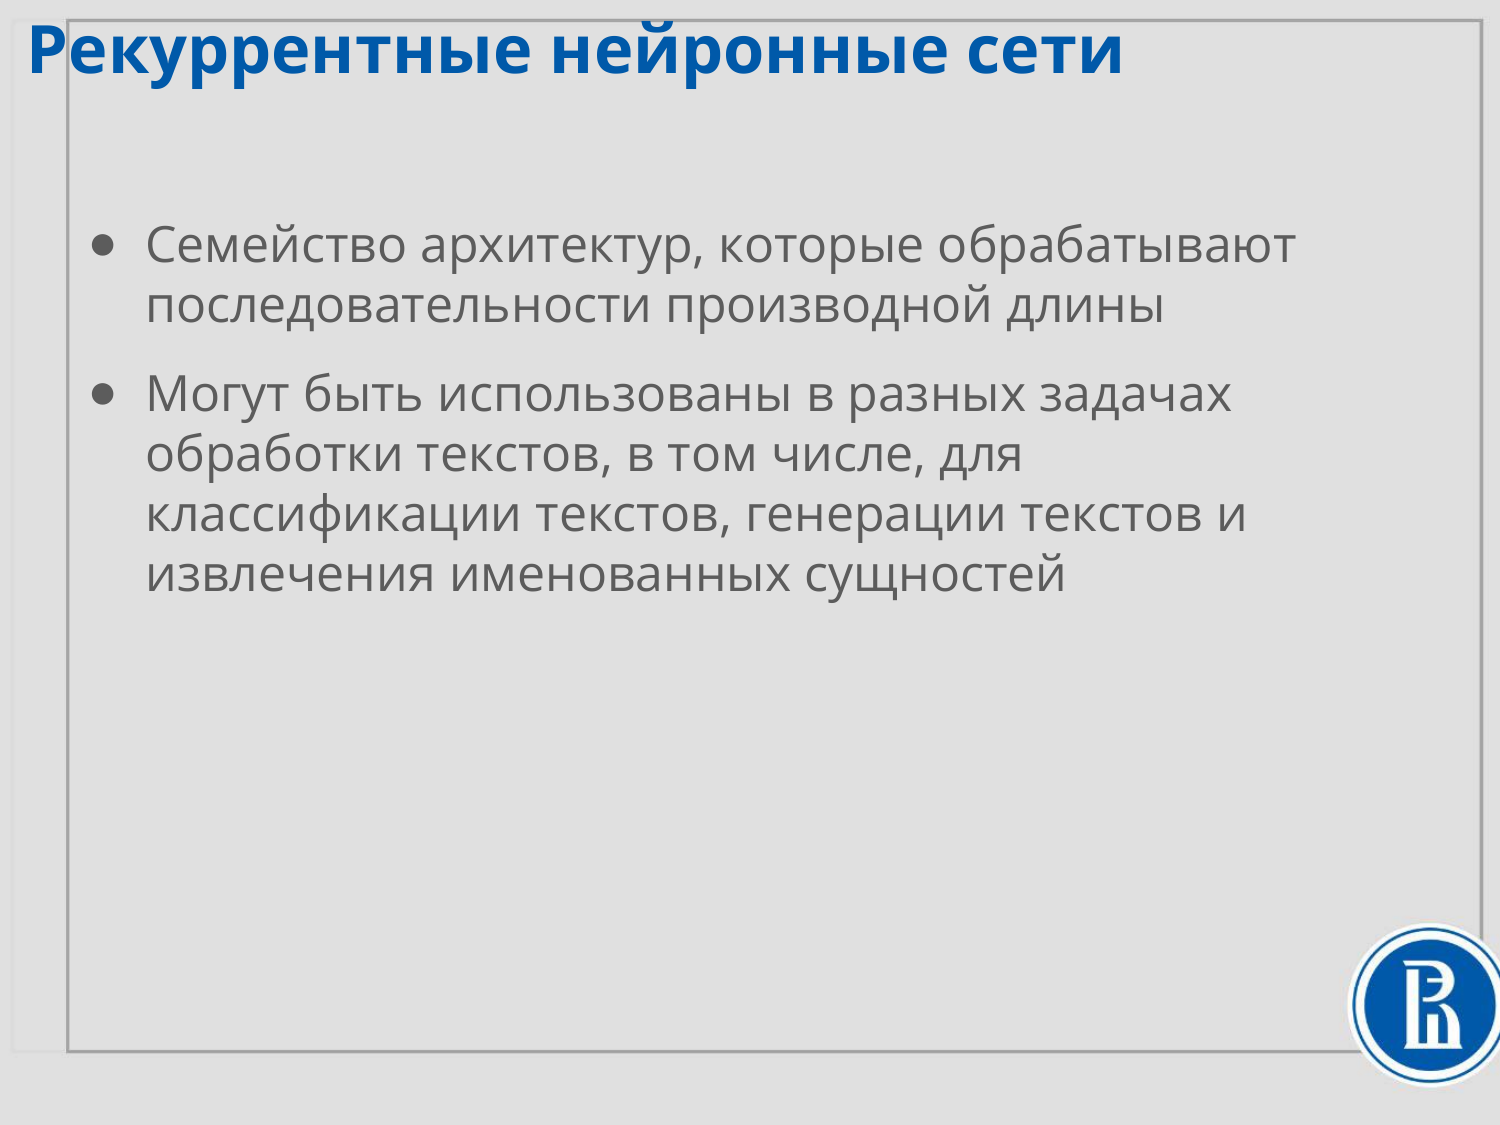

Рекуррентные нейронные сети
Семейство архитектур, которые обрабатывают последовательности производной длины
Могут быть использованы в разных задачах обработки текстов, в том числе, для классификации текстов, генерации текстов и извлечения именованных сущностей